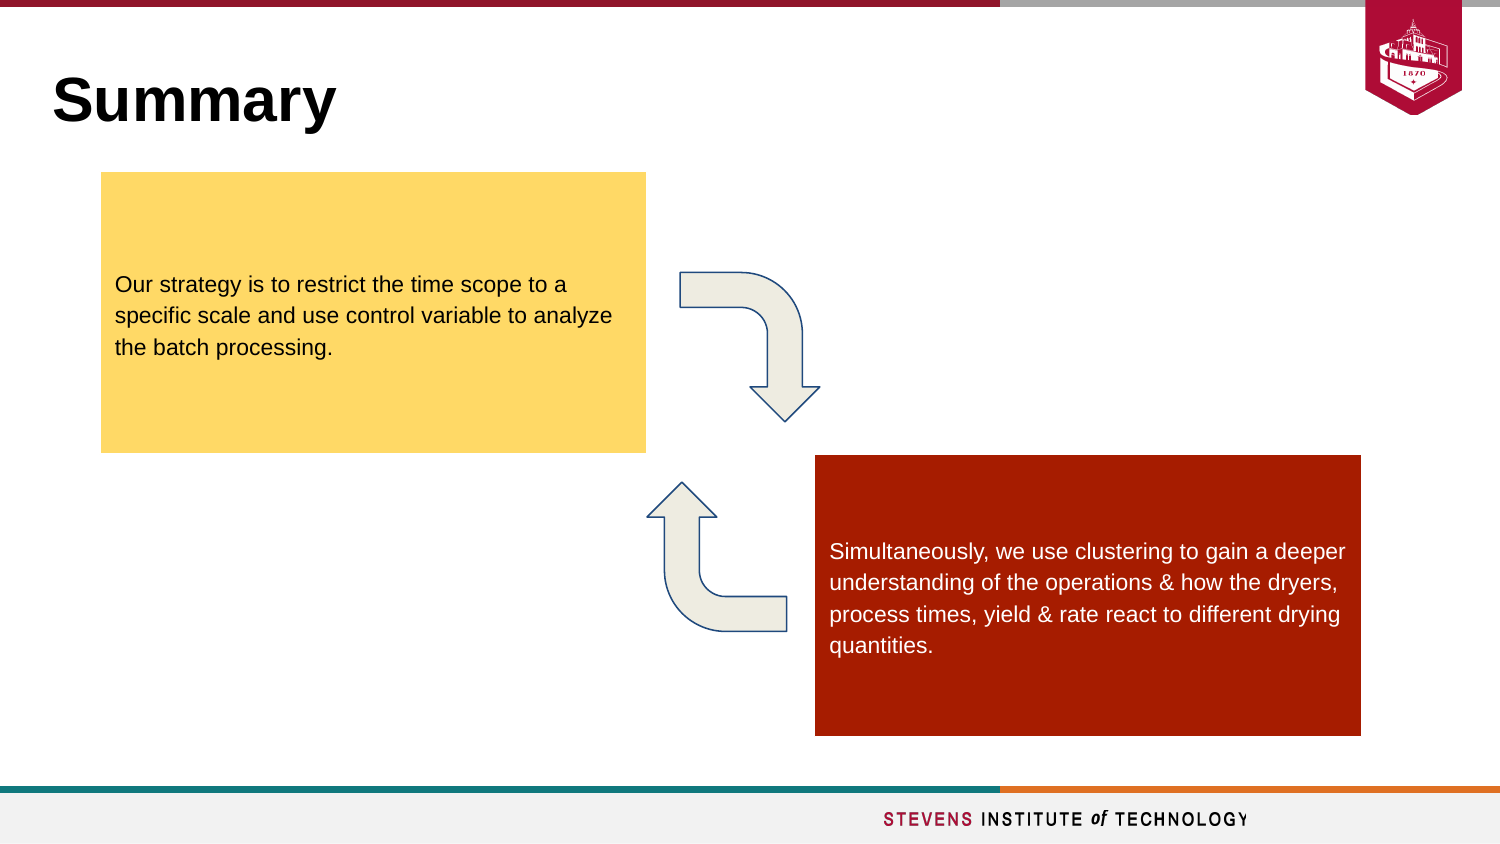

# Summary
Our strategy is to restrict the time scope to a specific scale and use control variable to analyze the batch processing.

Simultaneously, we use clustering to gain a deeper understanding of the operations & how the dryers, process times, yield & rate react to different drying quantities.